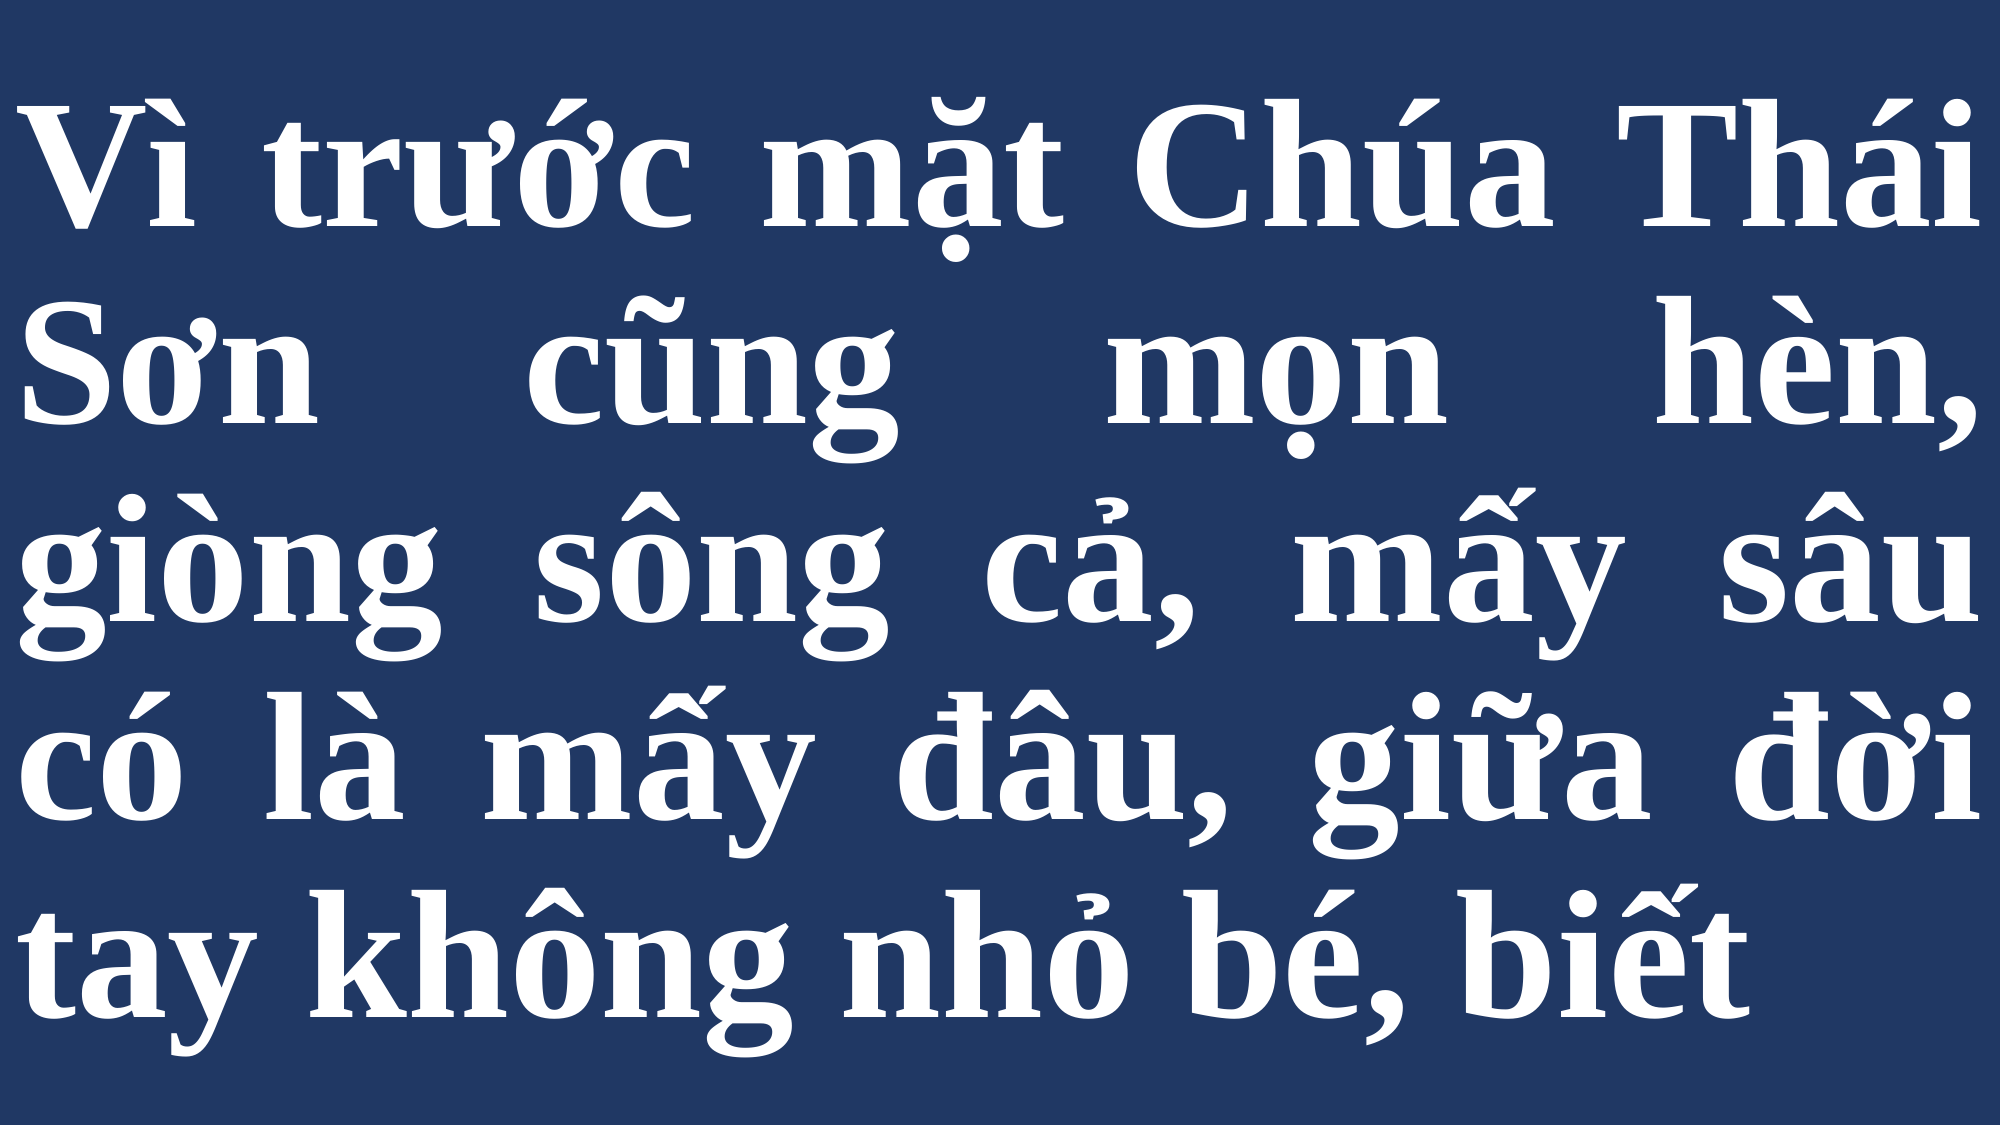

# Vì trước mặt Chúa Thái Sơn cũng mọn hèn, giòng sông cả, mấy sâu có là mấy đâu, giữa đời tay không nhỏ bé, biết